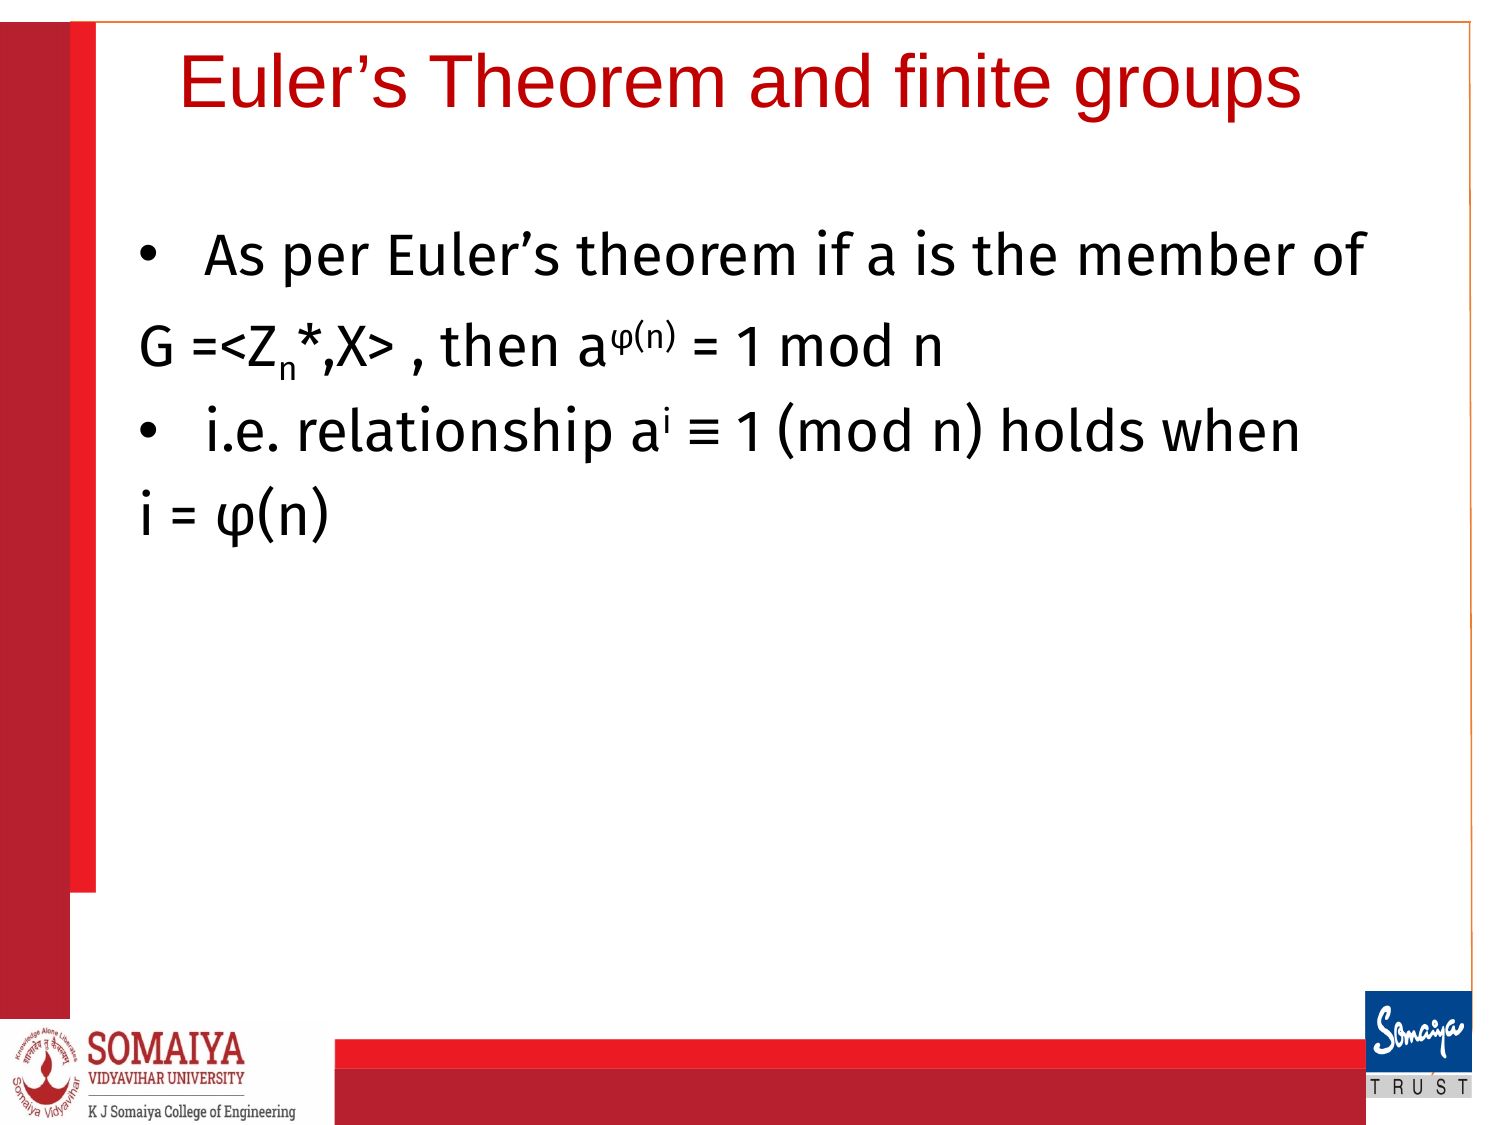

# Euler’s Theorem and finite groups
As per Euler’s theorem if a is the member of
G =<Zn*,X> , then aφ(n) = 1 mod n
i.e. relationship ai ≡ 1 (mod n) holds when
i = φ(n)